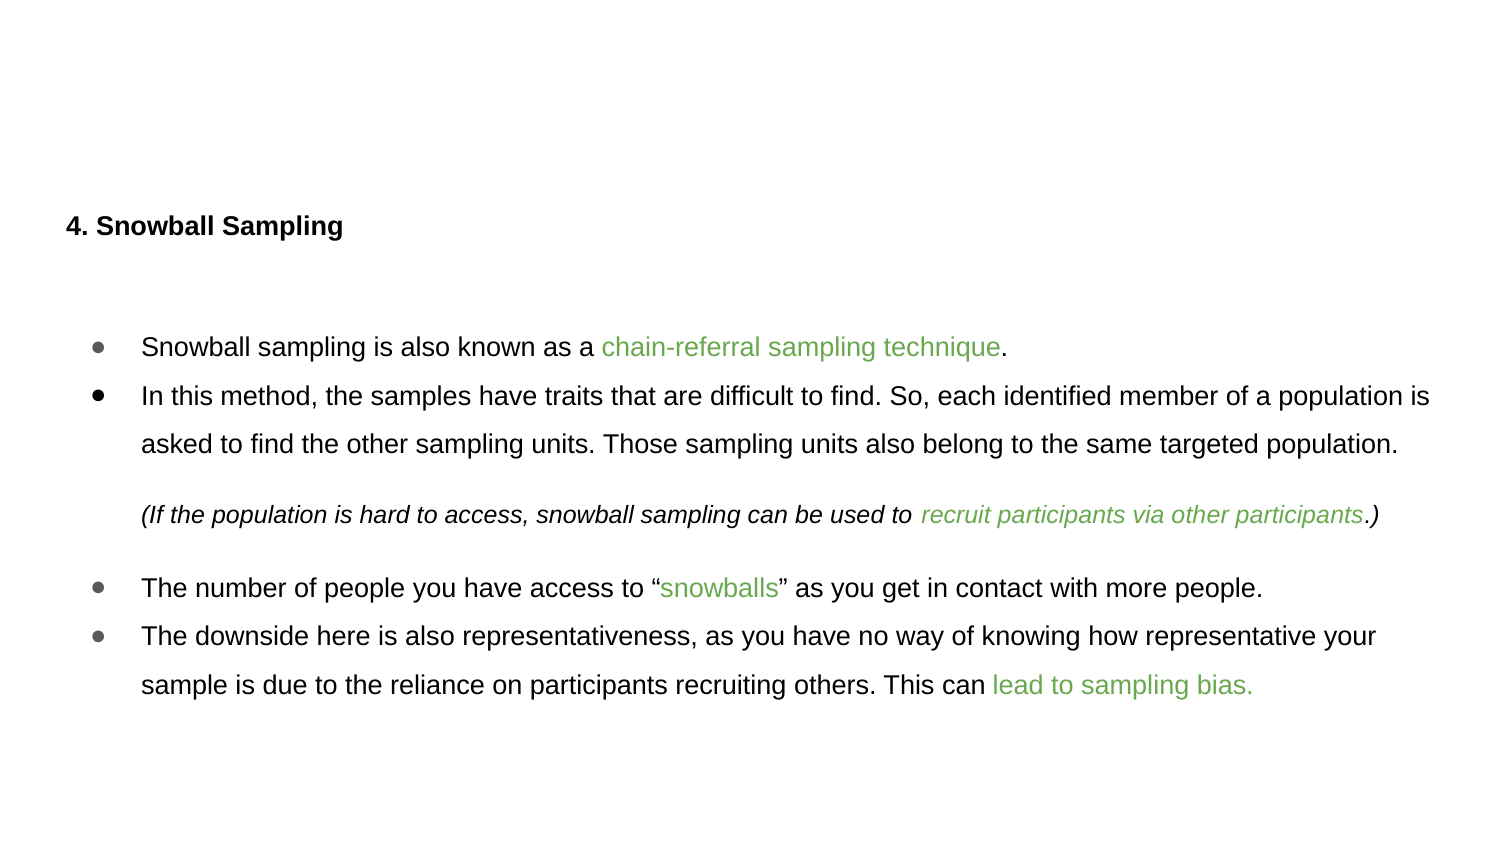

4. Snowball Sampling

Snowball sampling is also known as a chain-referral sampling technique.
In this method, the samples have traits that are difficult to find. So, each identified member of a population is asked to find the other sampling units. Those sampling units also belong to the same targeted population.
(If the population is hard to access, snowball sampling can be used to recruit participants via other participants.)
The number of people you have access to “snowballs” as you get in contact with more people.
The downside here is also representativeness, as you have no way of knowing how representative your sample is due to the reliance on participants recruiting others. This can lead to sampling bias.